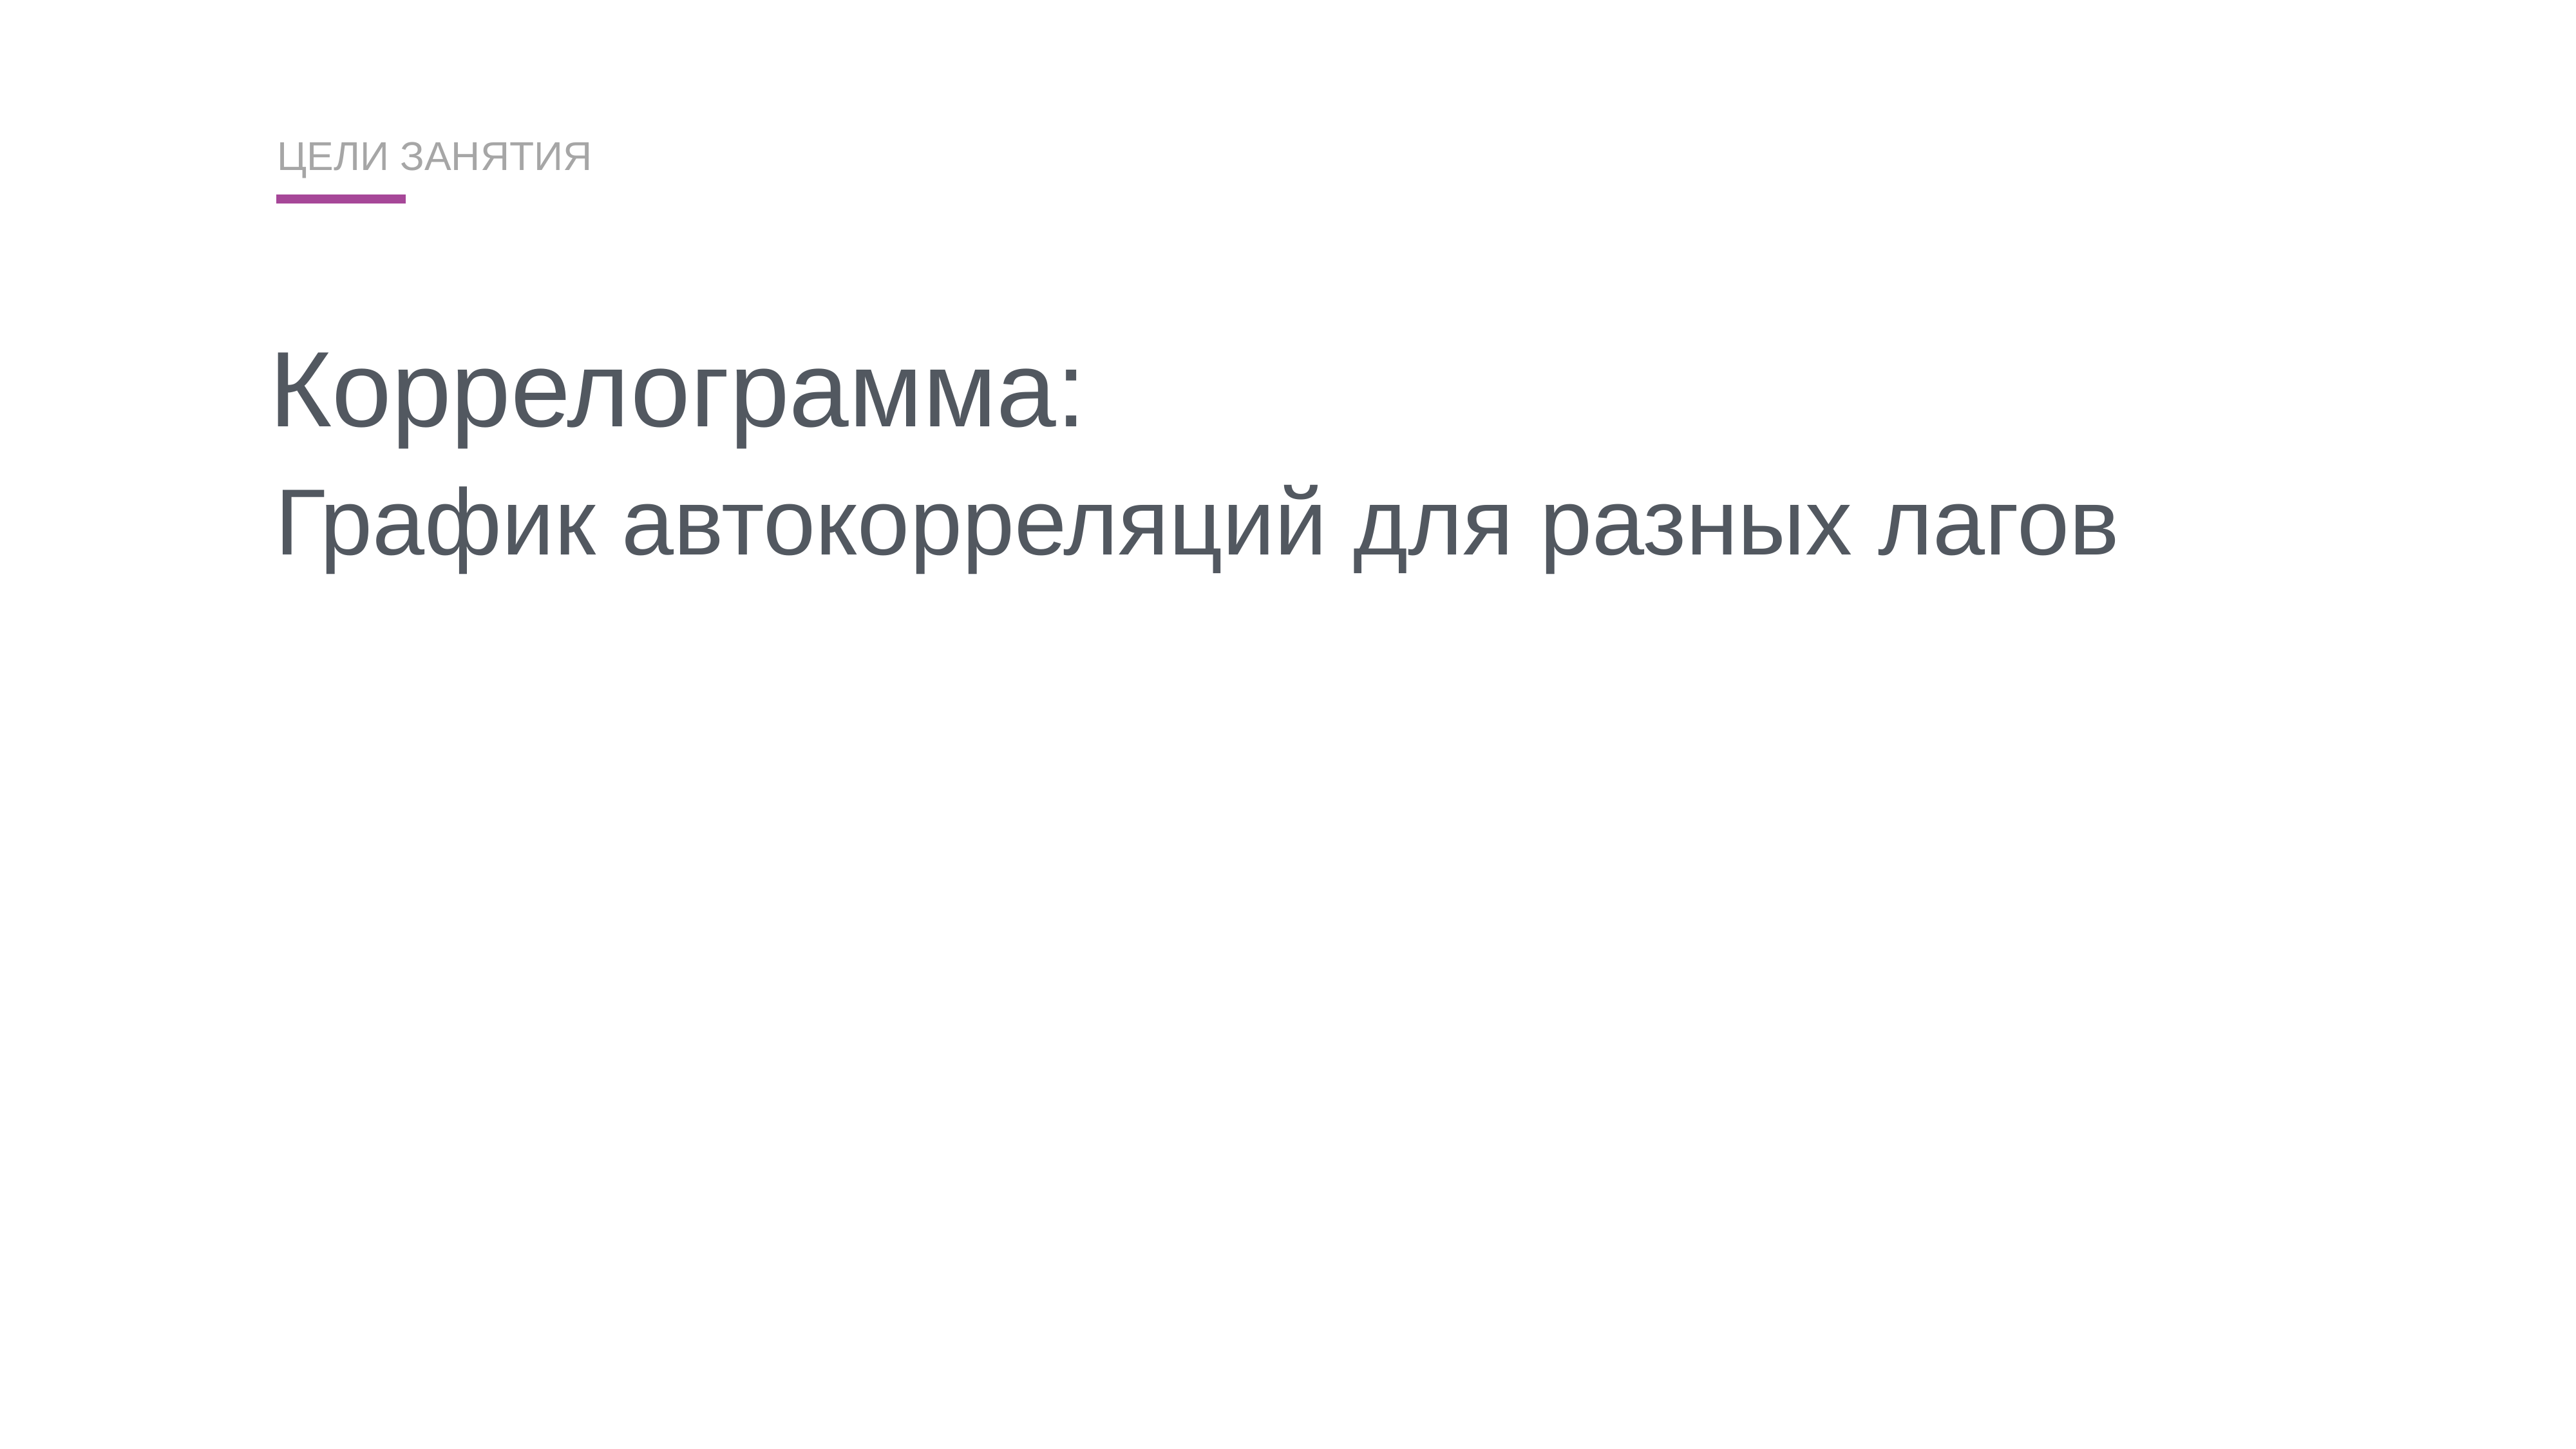

ЦЕЛИ ЗАНЯТИЯ
Коррелограмма:
График автокорреляций для разных лагов